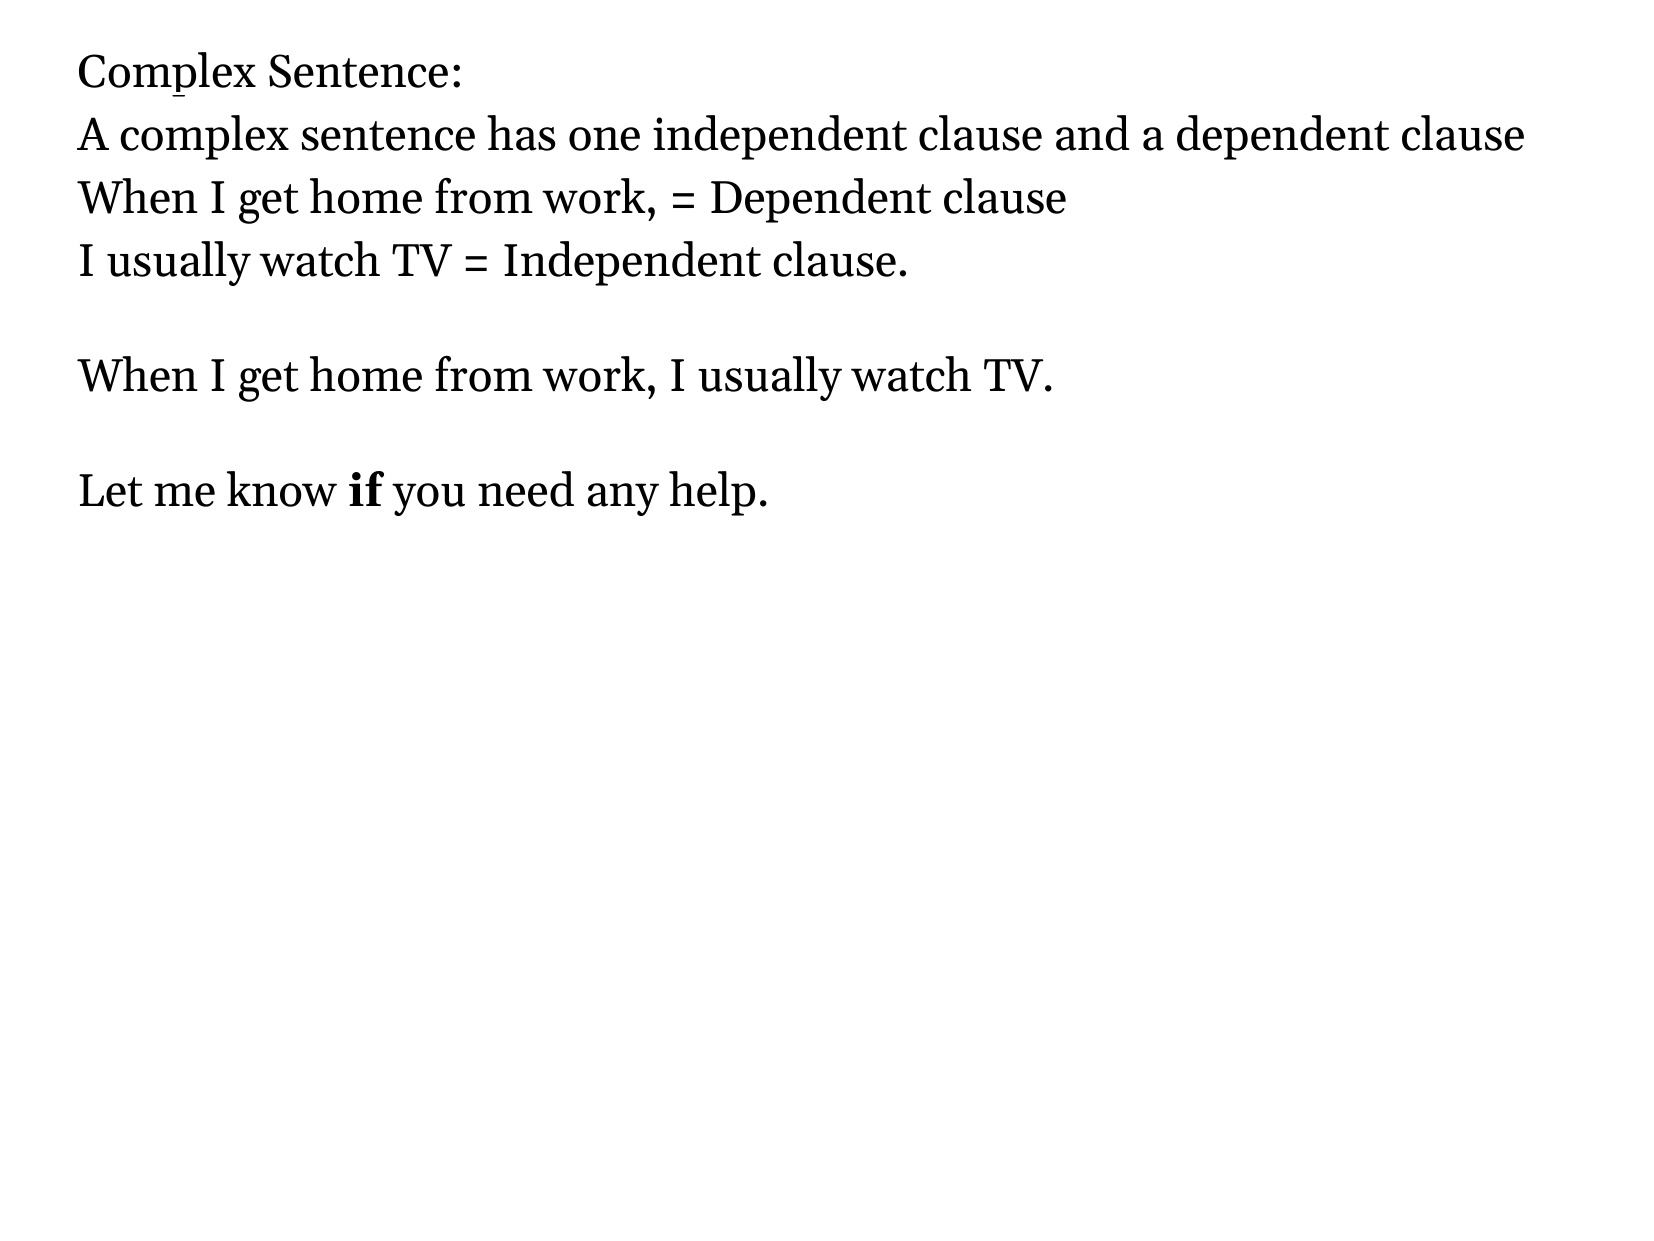

Complex Sentence:
A complex sentence has one independent clause and a dependent clause
When I get home from work, = Dependent clause
I usually watch TV = Independent clause.

When I get home from work, I usually watch TV.

Let me know if you need any help.